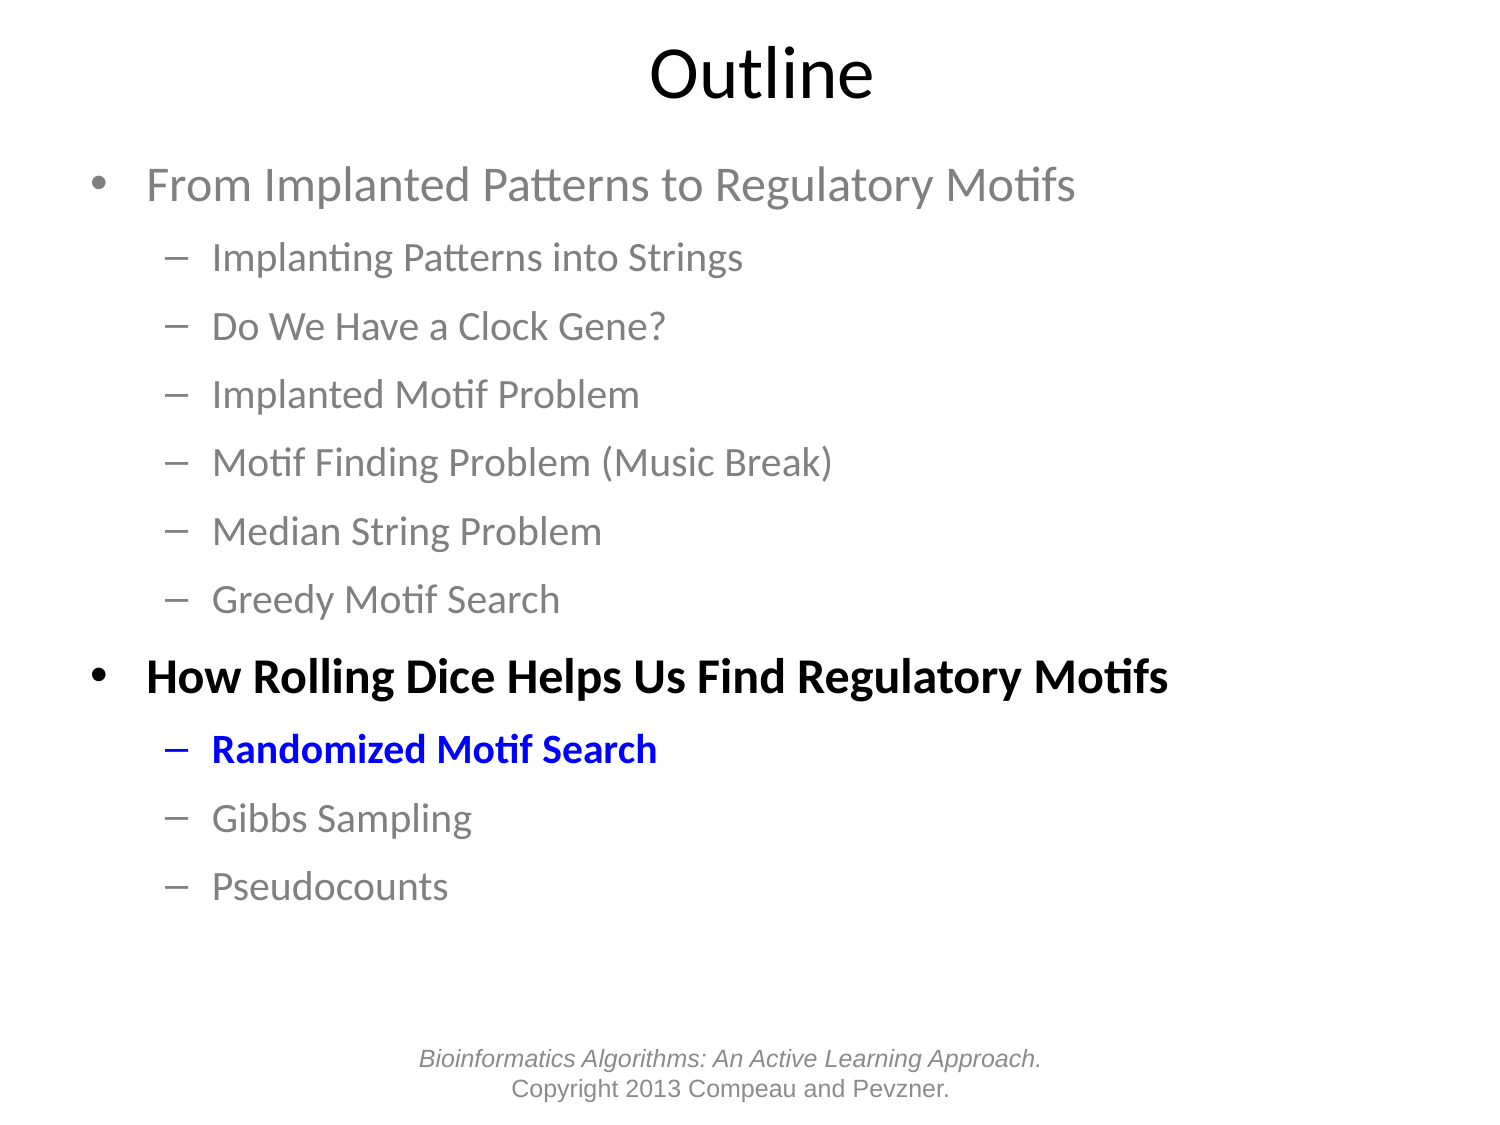

# Outline

From Implanted Patterns to Regulatory Motifs
Implanting Patterns into Strings
Do We Have a Clock Gene?
Implanted Motif Problem
Motif Finding Problem (Music Break)
Median String Problem
Greedy Motif Search
How Rolling Dice Helps Us Find Regulatory Motifs
Randomized Motif Search
Gibbs Sampling
Pseudocounts
Bioinformatics Algorithms: An Active Learning Approach.
Copyright 2013 Compeau and Pevzner.